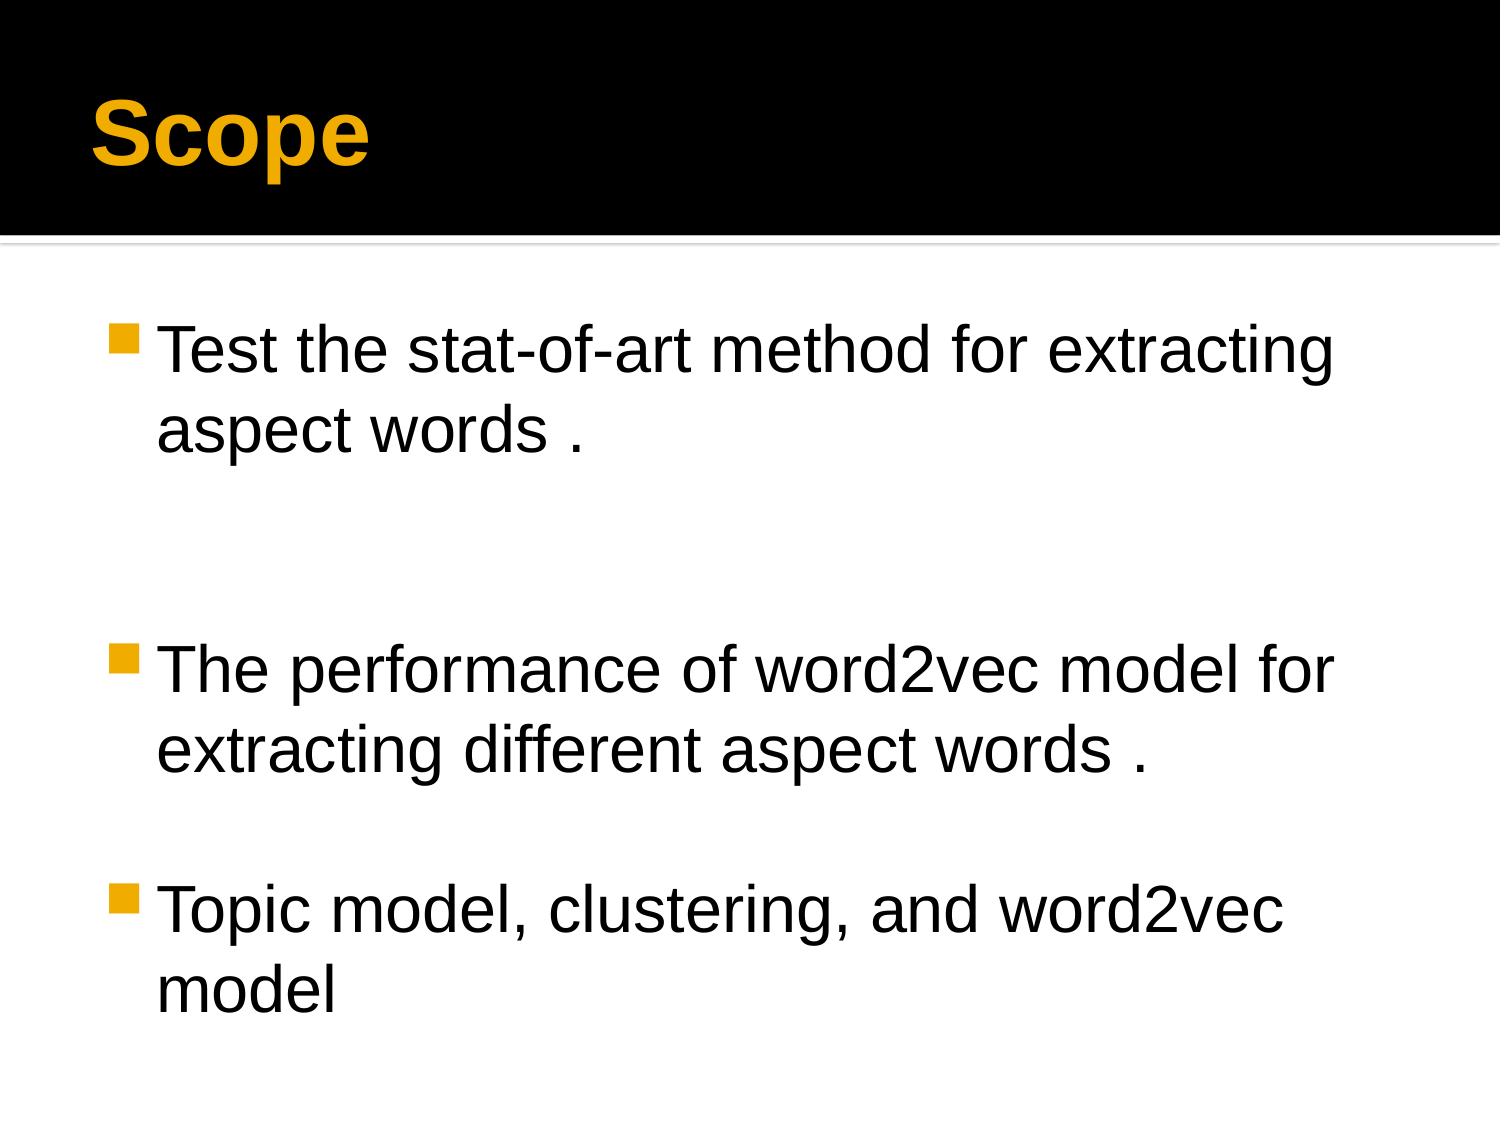

# Scope
Test the stat-of-art method for extracting aspect words .

The performance of word2vec model for extracting different aspect words .

Topic model, clustering, and word2vec model